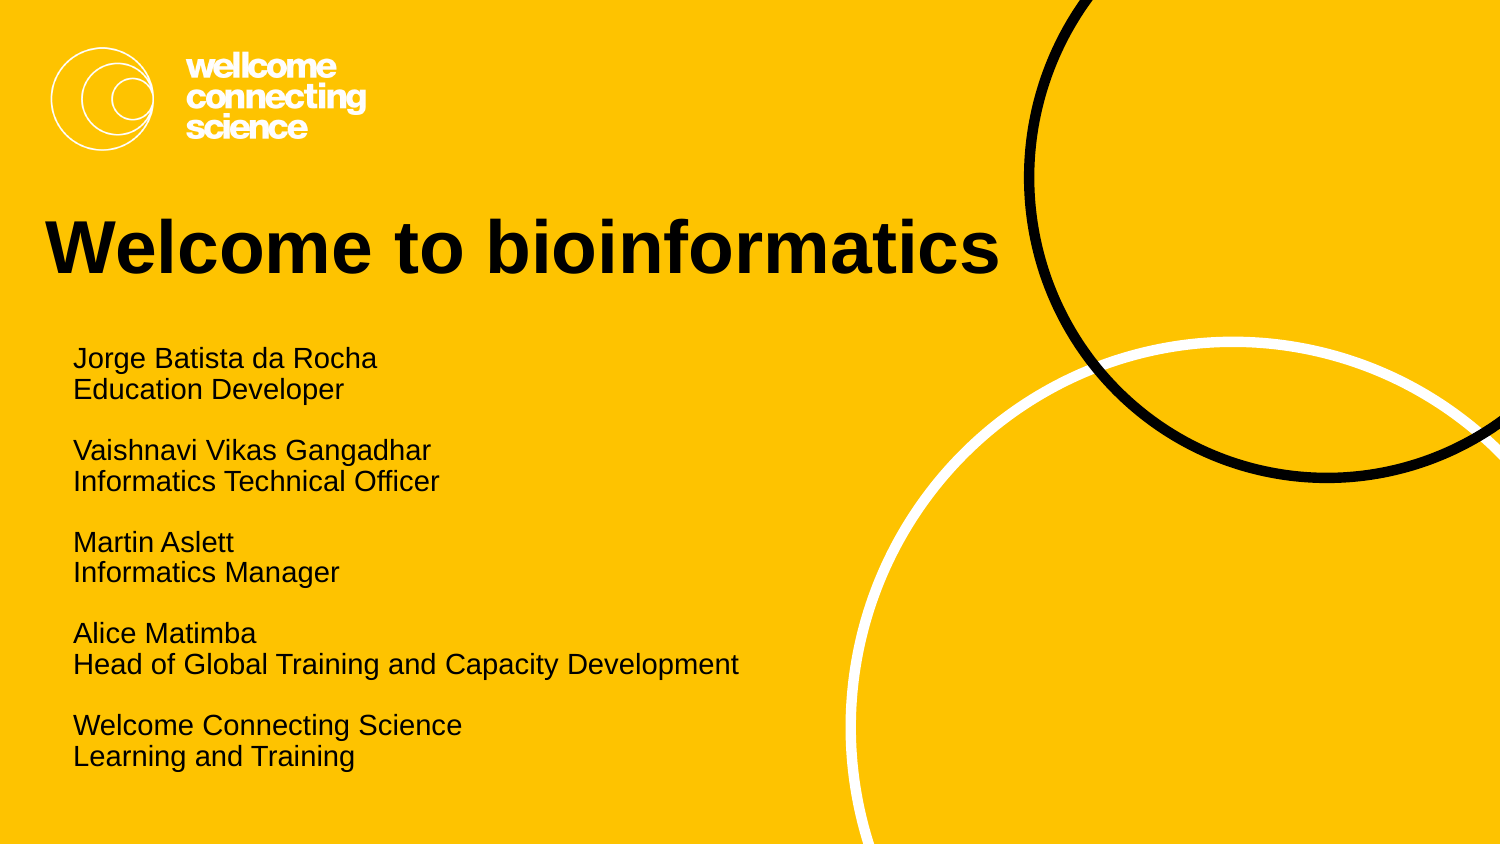

Welcome to bioinformatics

Jorge Batista da Rocha
Education Developer

Vaishnavi Vikas Gangadhar
Informatics Technical Officer

Martin Aslett
Informatics Manager

Alice Matimba
Head of Global Training and Capacity Development

Welcome Connecting Science
Learning and Training